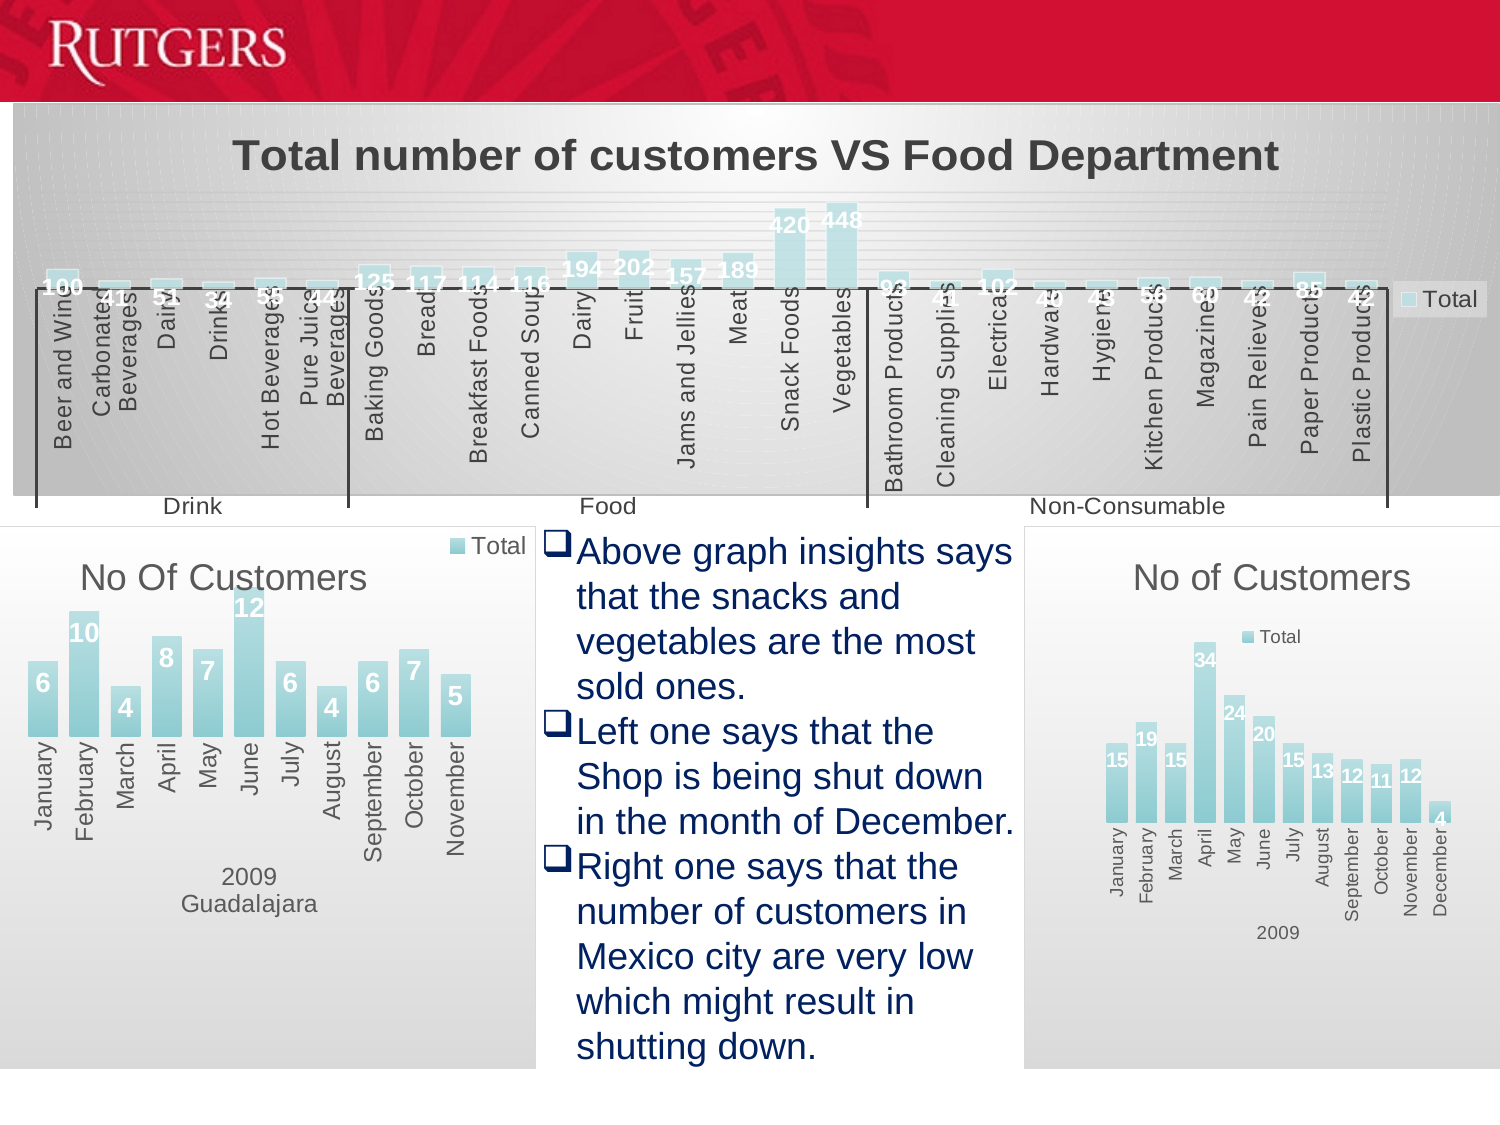

### Chart: Total number of customers VS Food Department

| Category | Total |
|---|---|
| Beer and Wine | 100.0 |
| Carbonated Beverages | 41.0 |
| Dairy | 51.0 |
| Drinks | 34.0 |
| Hot Beverages | 55.0 |
| Pure Juice Beverages | 44.0 |
| Baking Goods | 125.0 |
| Bread | 117.0 |
| Breakfast Foods | 114.0 |
| Canned Soup | 116.0 |
| Dairy | 194.0 |
| Fruit | 202.0 |
| Jams and Jellies | 157.0 |
| Meat | 189.0 |
| Snack Foods | 420.0 |
| Vegetables | 448.0 |
| Bathroom Products | 93.0 |
| Cleaning Supplies | 41.0 |
| Electrical | 102.0 |
| Hardware | 40.0 |
| Hygiene | 43.0 |
| Kitchen Products | 56.0 |
| Magazines | 60.0 |
| Pain Relievers | 42.0 |
| Paper Products | 85.0 |
| Plastic Products | 42.0 |
Above graph insights says that the snacks and vegetables are the most sold ones.
Left one says that the Shop is being shut down in the month of December.
Right one says that the number of customers in Mexico city are very low which might result in shutting down.

### Chart: No Of Customers

| Category | Total |
|---|---|
| January | 6.0 |
| February | 10.0 |
| March | 4.0 |
| April | 8.0 |
| May | 7.0 |
| June | 12.0 |
| July | 6.0 |
| August | 4.0 |
| September | 6.0 |
| October | 7.0 |
| November | 5.0 |

### Chart: No of Customers

| Category | Total |
|---|---|
| January | 15.0 |
| February | 19.0 |
| March | 15.0 |
| April | 34.0 |
| May | 24.0 |
| June | 20.0 |
| July | 15.0 |
| August | 13.0 |
| September | 12.0 |
| October | 11.0 |
| November | 12.0 |
| December | 4.0 |